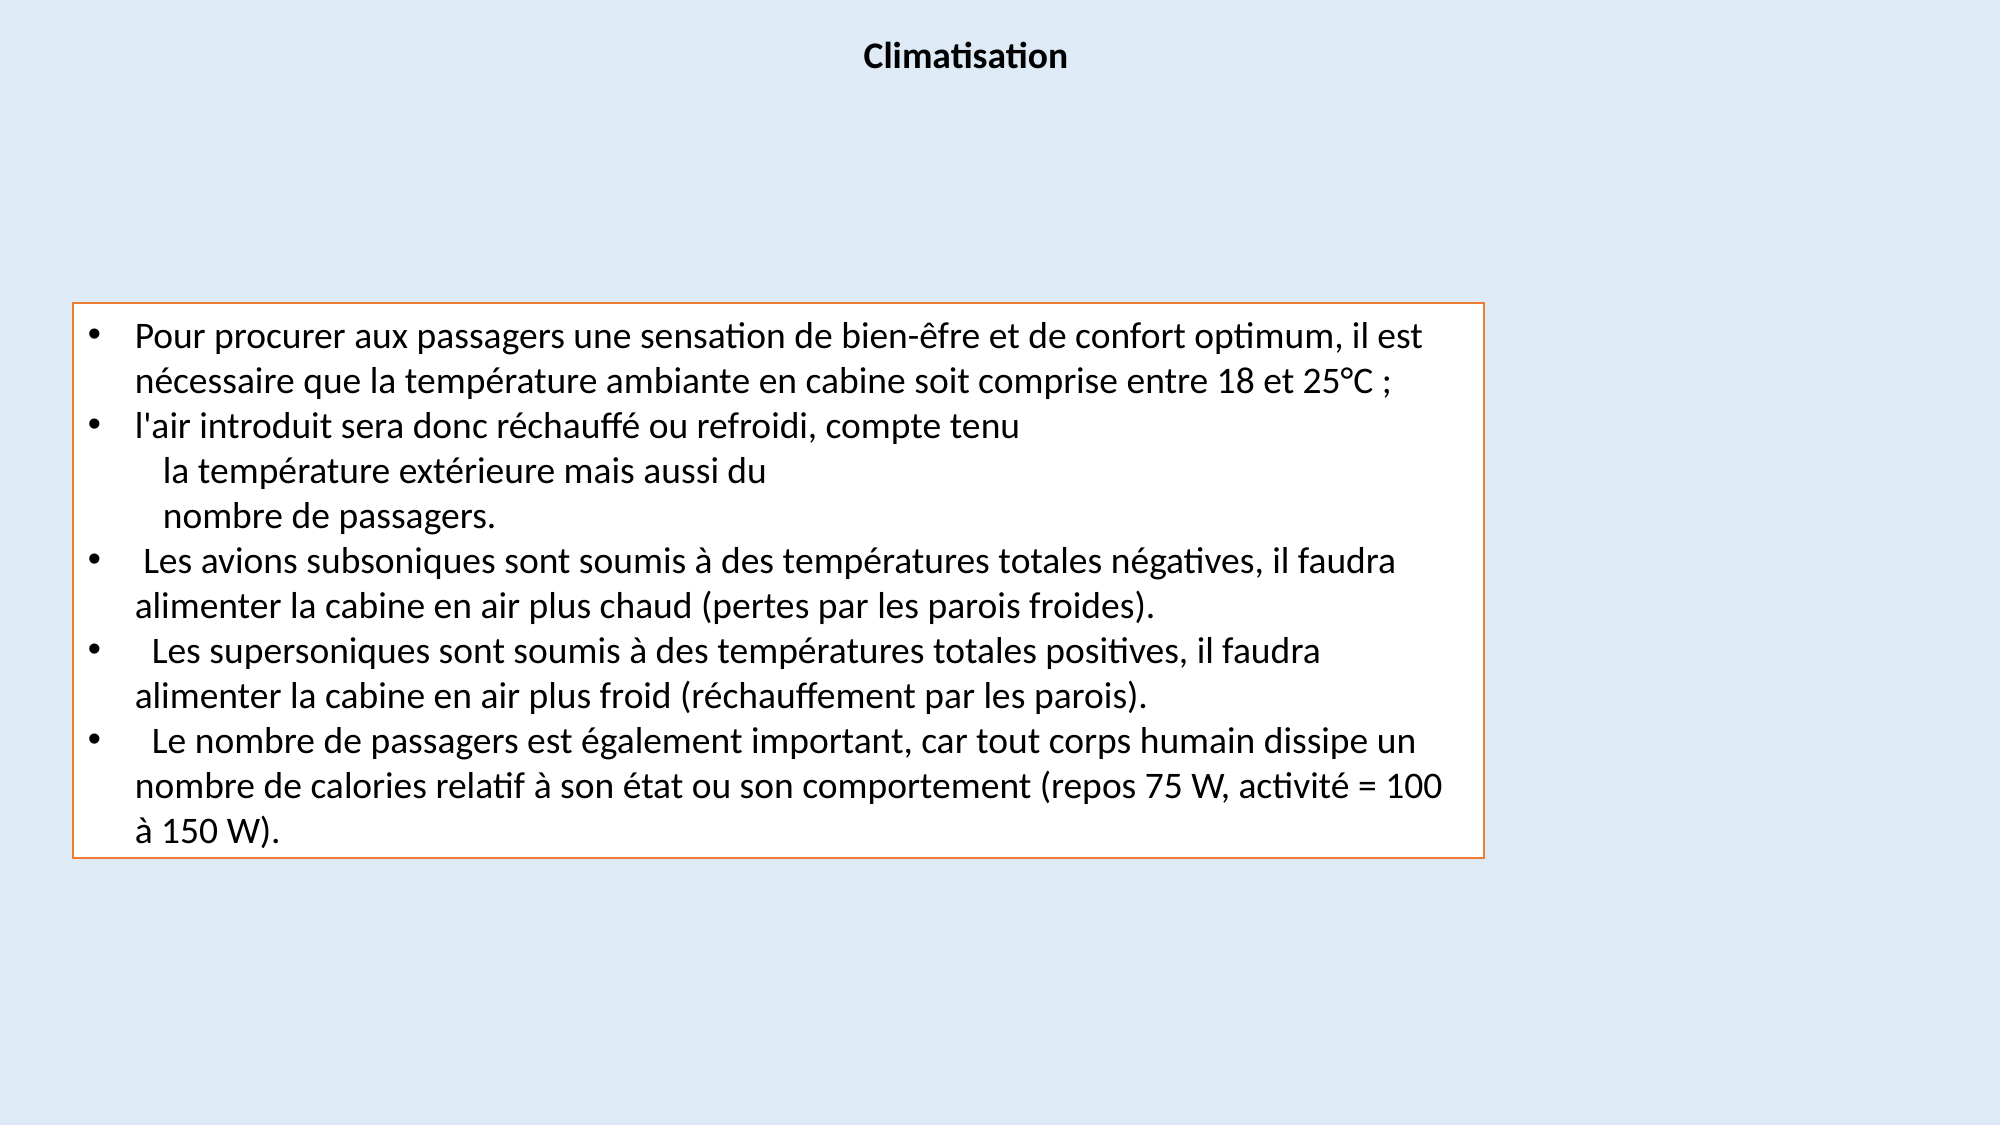

Climatisation
Pour procurer aux passagers une sensation de bien-êfre et de confort optimum, il est nécessaire que la température ambiante en cabine soit comprise entre 18 et 25°C ;
l'air introduit sera donc réchauffé ou refroidi, compte tenu
la température extérieure mais aussi du
nombre de passagers.
 Les avions subsoniques sont soumis à des températures totales négatives, il faudra alimenter la cabine en air plus chaud (pertes par les parois froides).
  Les supersoniques sont soumis à des températures totales positives, il faudra alimenter la cabine en air plus froid (réchauffement par les parois).
  Le nombre de passagers est également important, car tout corps humain dissipe un nombre de calories relatif à son état ou son comportement (repos 75 W, activité = 100 à 150 W).